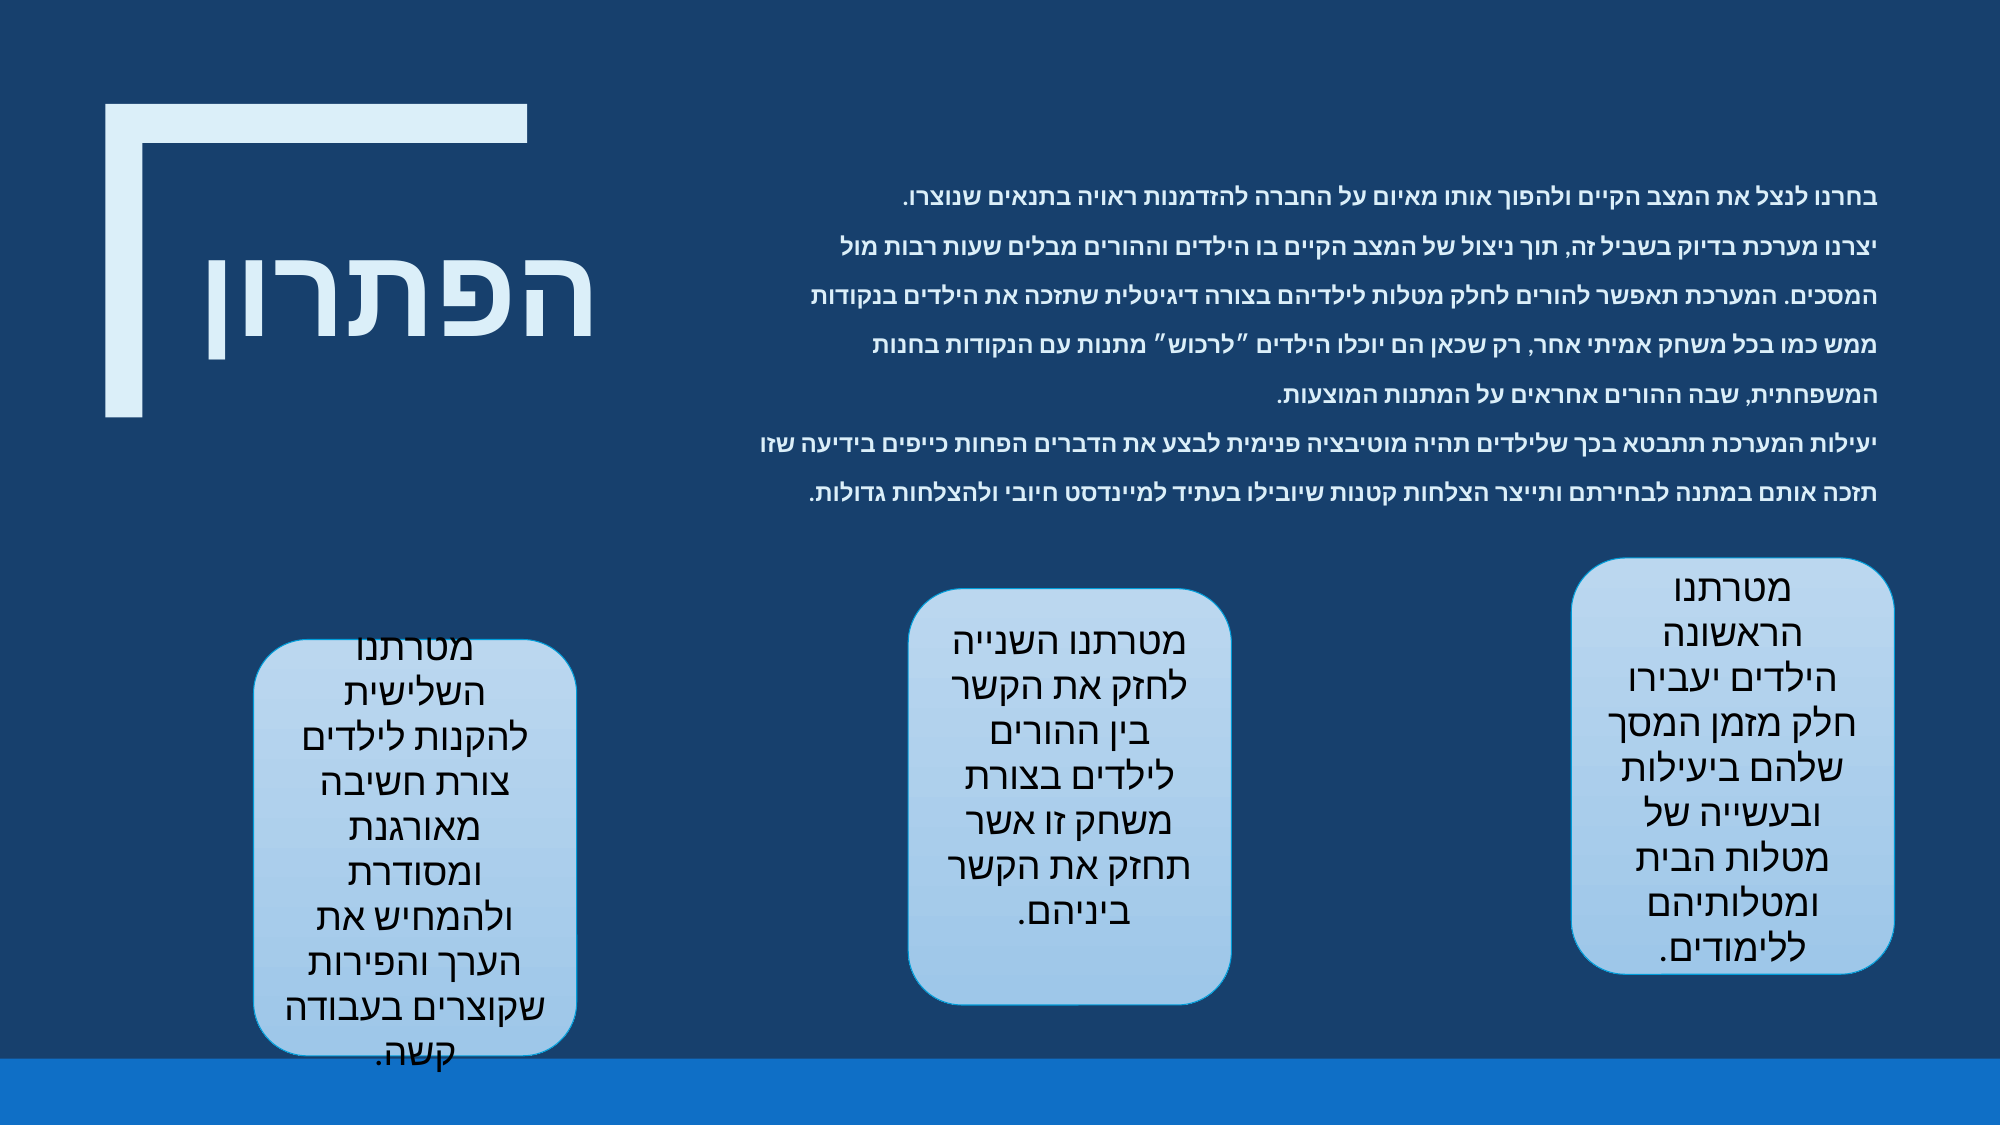

בחרנו לנצל את המצב הקיים ולהפוך אותו מאיום על החברה להזדמנות ראויה בתנאים שנוצרו.
יצרנו מערכת בדיוק בשביל זה, תוך ניצול של המצב הקיים בו הילדים וההורים מבלים שעות רבות מול המסכים. המערכת תאפשר להורים לחלק מטלות לילדיהם בצורה דיגיטלית שתזכה את הילדים בנקודות ממש כמו בכל משחק אמיתי אחר, רק שכאן הם יוכלו הילדים ״לרכוש״ מתנות עם הנקודות בחנות המשפחתית, שבה ההורים אחראים על המתנות המוצעות.
יעילות המערכת תתבטא בכך שלילדים תהיה מוטיבציה פנימית לבצע את הדברים הפחות כייפים בידיעה שזו תזכה אותם במתנה לבחירתם ותייצר הצלחות קטנות שיובילו בעתיד למיינדסט חיובי ולהצלחות גדולות.

# הפתרון
מטרתנו הראשונה
הילדים יעבירו חלק מזמן המסך שלהם ביעילות ובעשייה של מטלות הבית ומטלותיהם ללימודים.
מטרתנו השנייה לחזק את הקשר בין ההורים לילדים בצורת משחק זו אשר תחזק את הקשר ביניהם.
מטרתנו השלישית להקנות לילדים צורת חשיבה מאורגנת ומסודרת ולהמחיש את הערך והפירות שקוצרים בעבודה קשה.